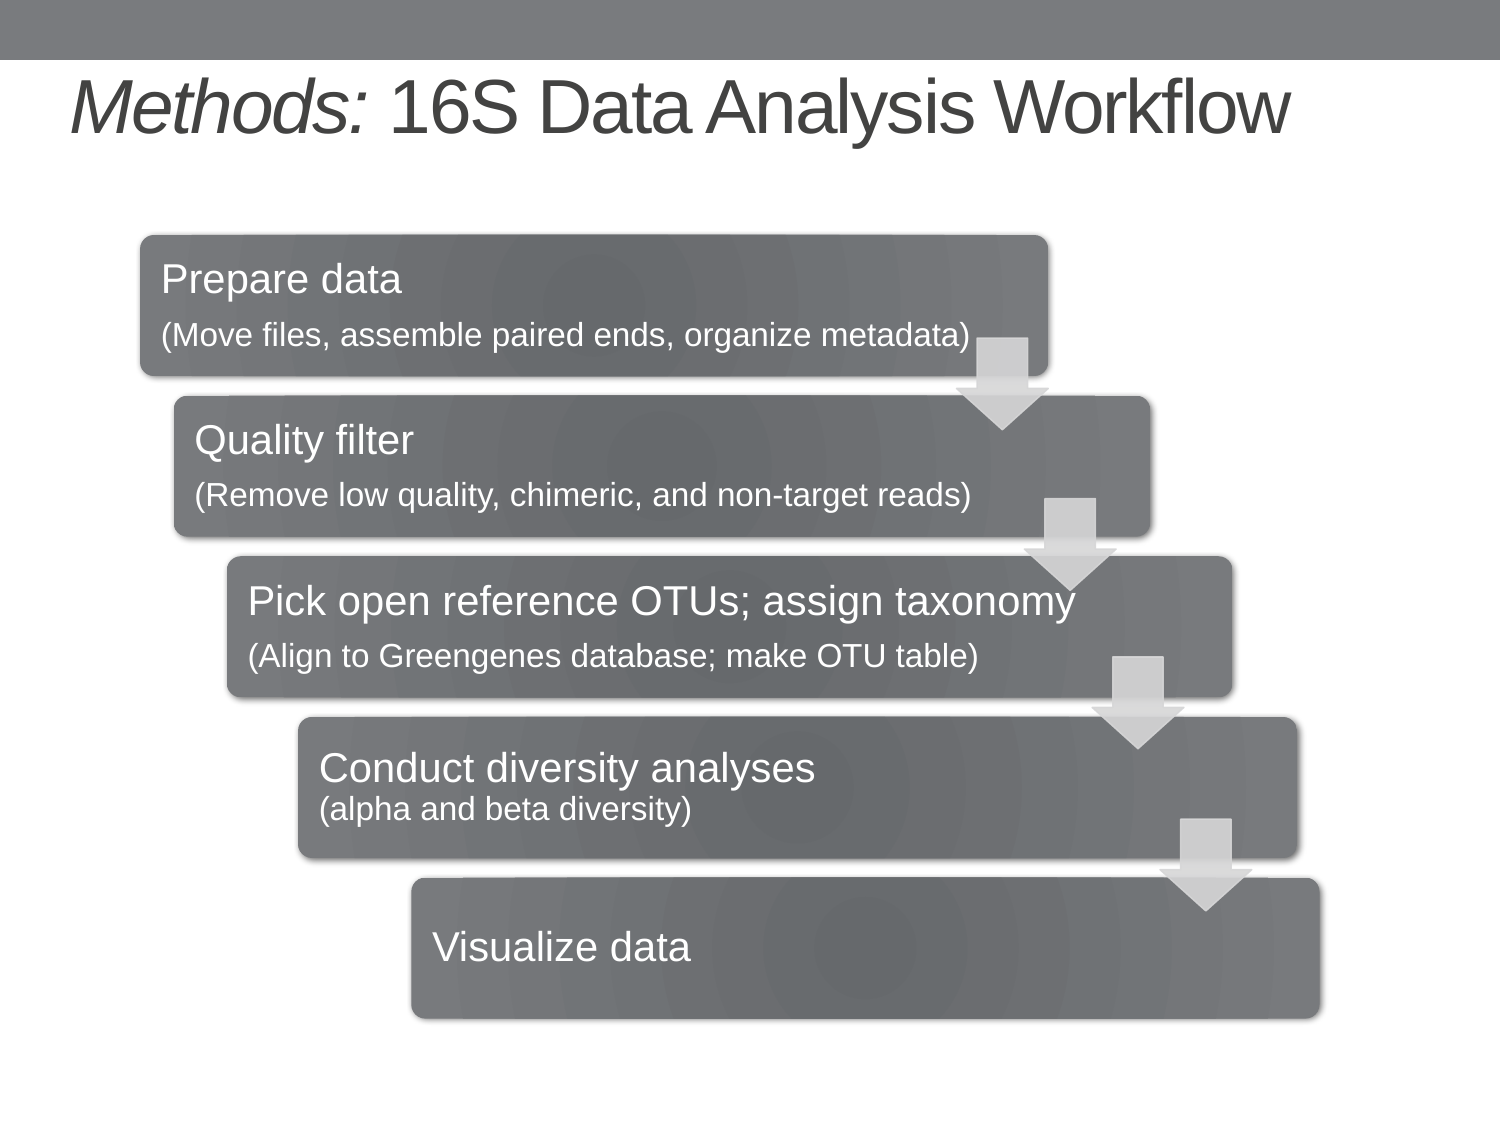

# Methods: 16S Data Analysis Workflow
Prepare data
(Move files, assemble paired ends, organize metadata)
Quality filter
(Remove low quality, chimeric, and non-target reads)
Pick open reference OTUs; assign taxonomy
(Align to Greengenes database; make OTU table)
Conduct diversity analyses
(alpha and beta diversity)
Visualize data